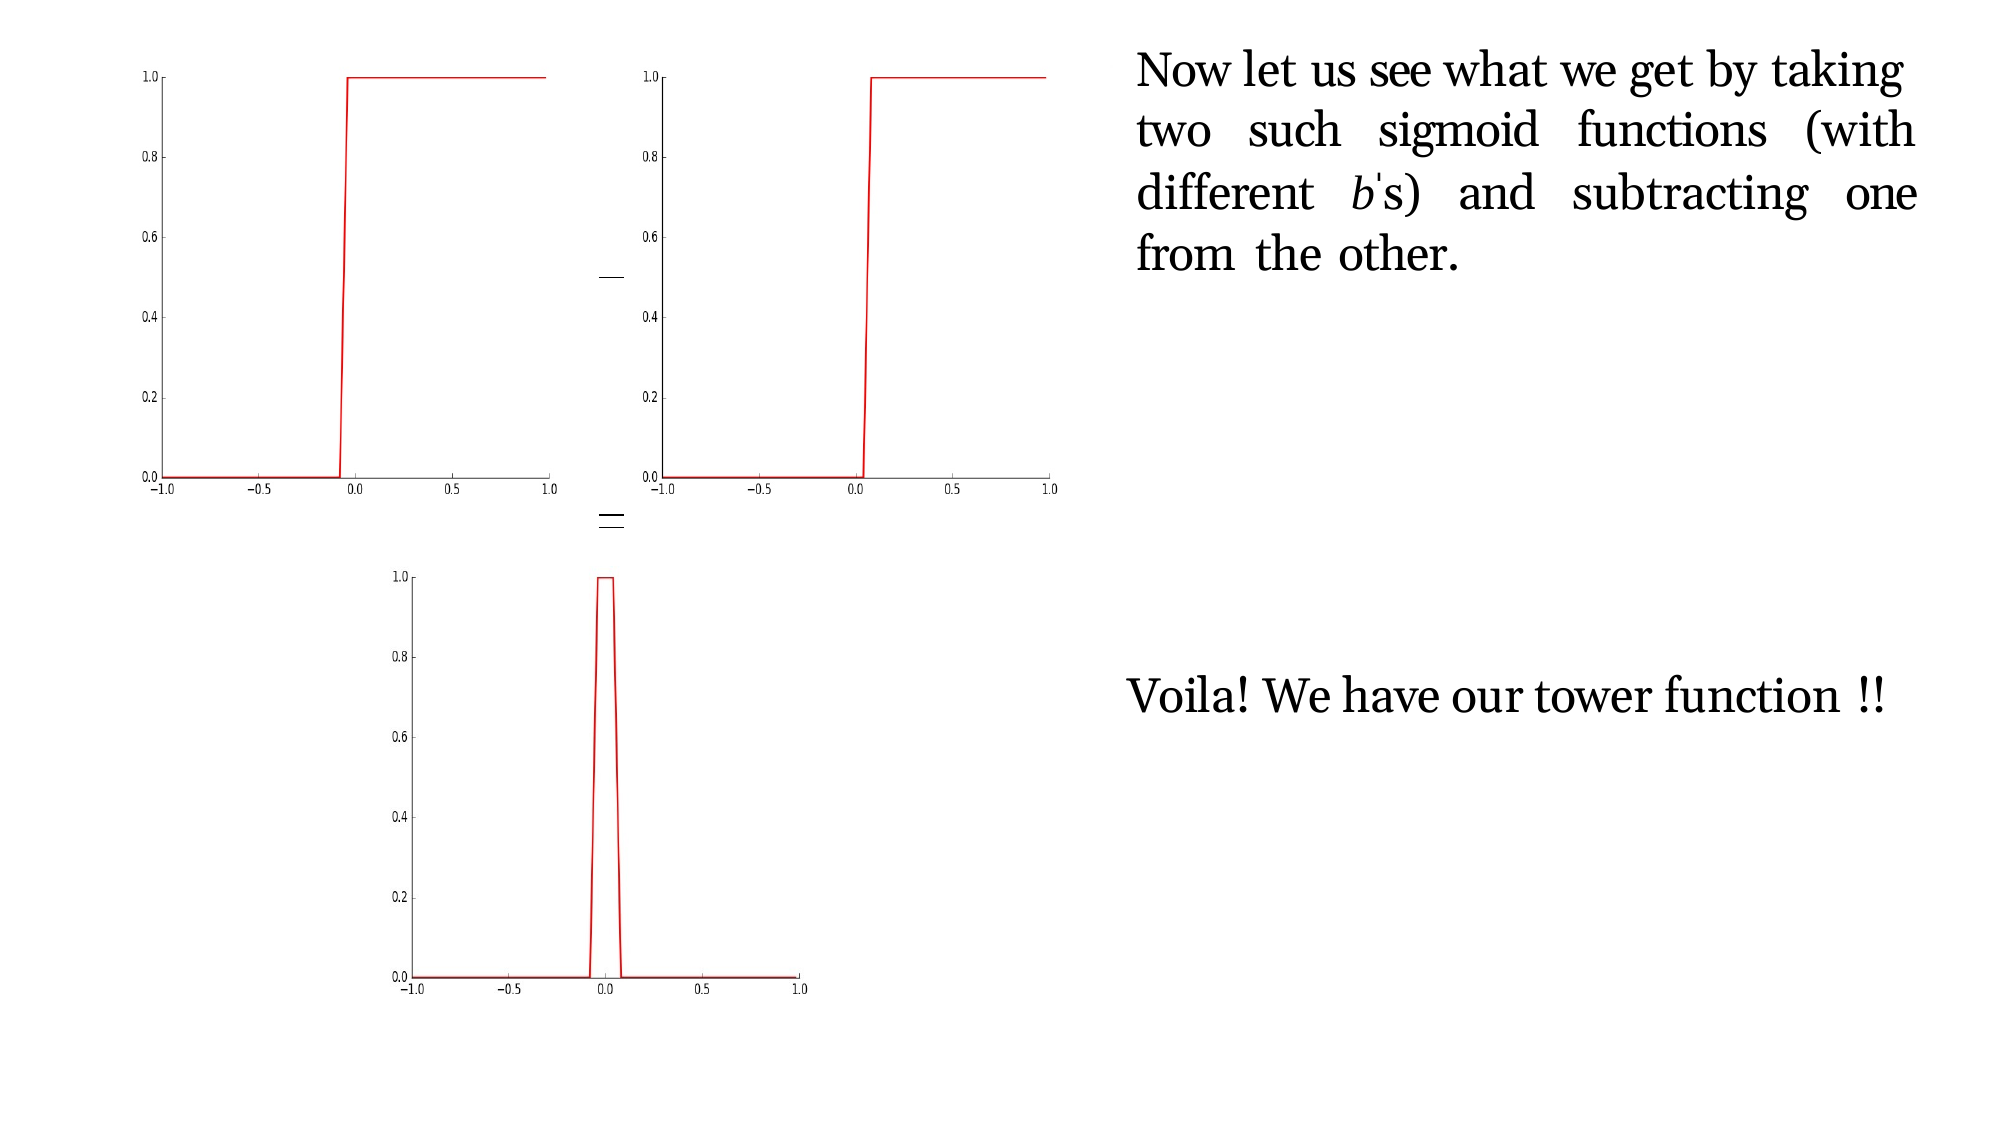

Now let us see what we get by taking  two such sigmoid functions (with different b's) and subtracting one from  the other.

Voila! We have our tower function !!

Mitesh M. Khapra